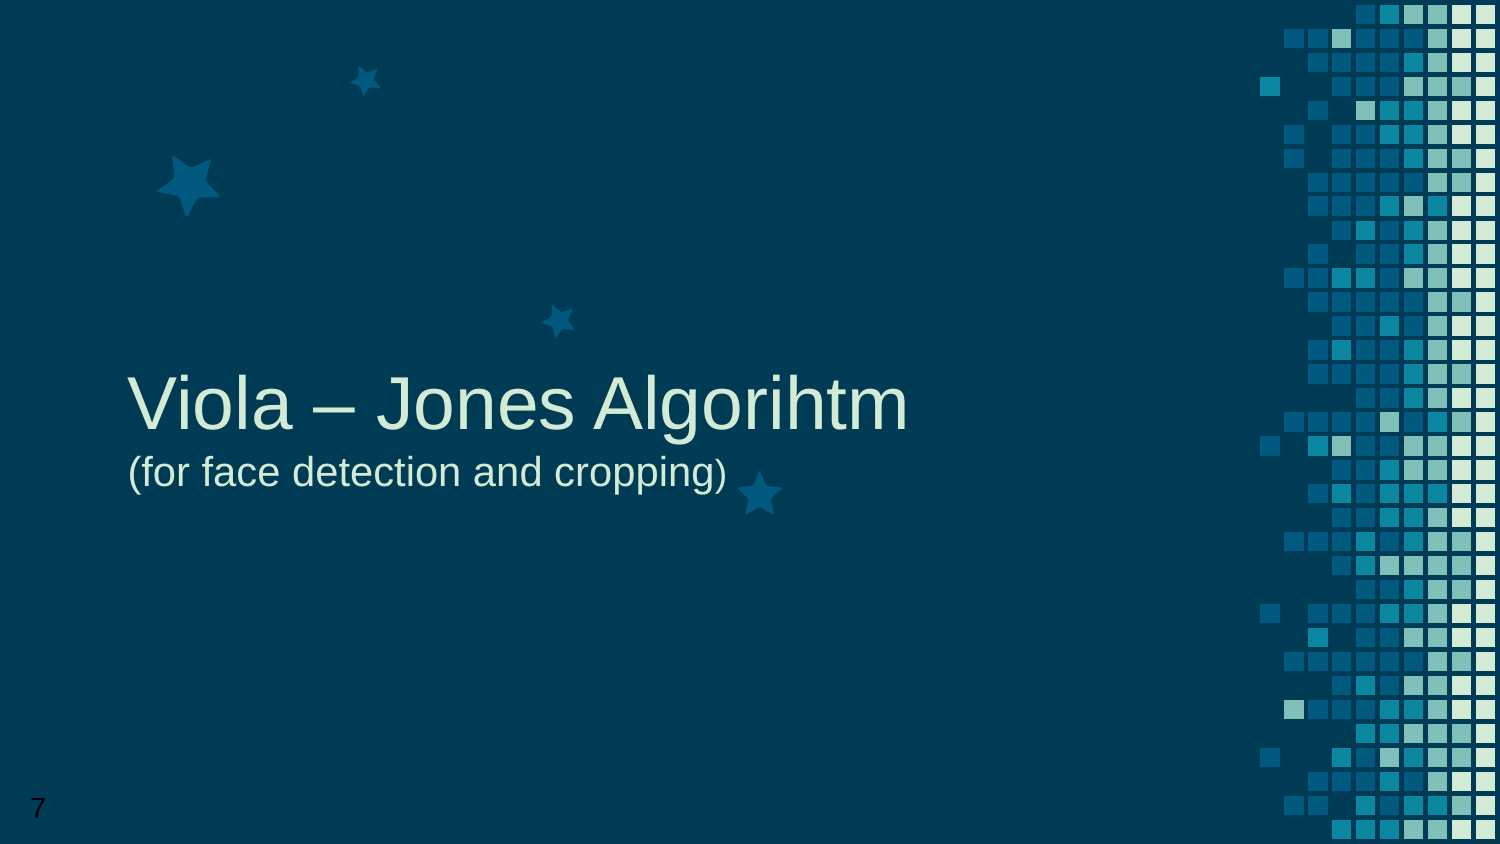

Viola – Jones Algorihtm
(for face detection and cropping)

7